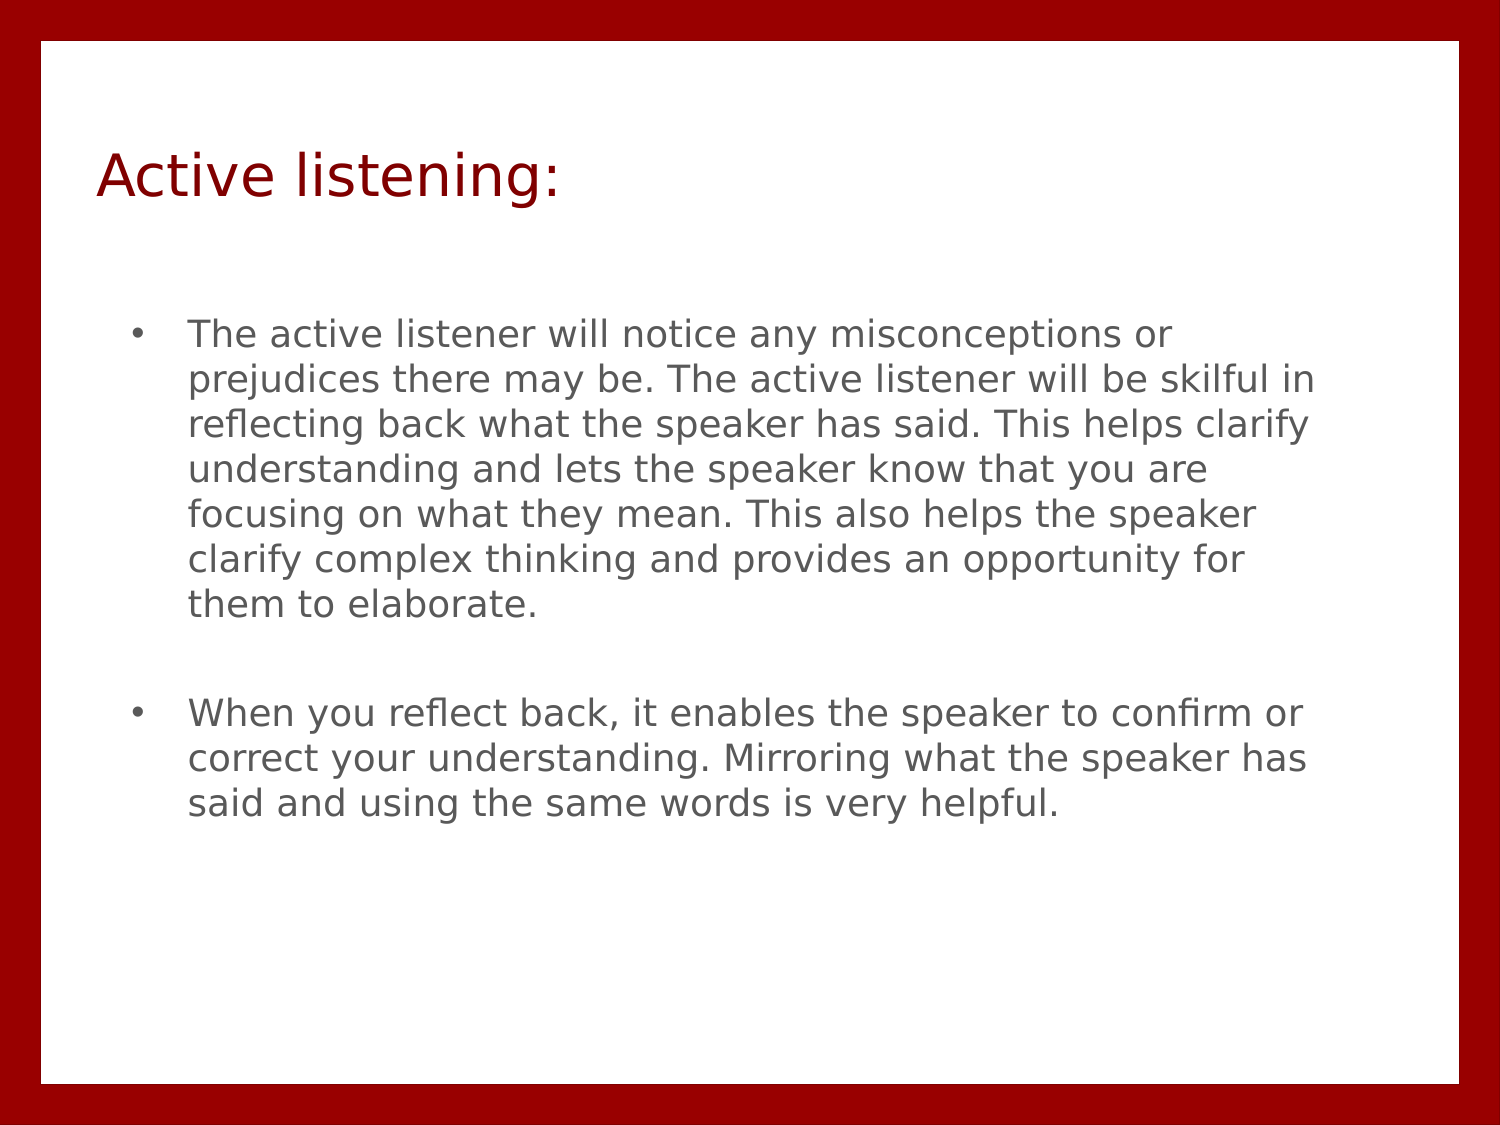

Active listening:
The active listener will notice any misconceptions or prejudices there may be. The active listener will be skilful in reflecting back what the speaker has said. This helps clarify understanding and lets the speaker know that you are focusing on what they mean. This also helps the speaker clarify complex thinking and provides an opportunity for them to elaborate.

When you reflect back, it enables the speaker to confirm or correct your understanding. Mirroring what the speaker has said and using the same words is very helpful.